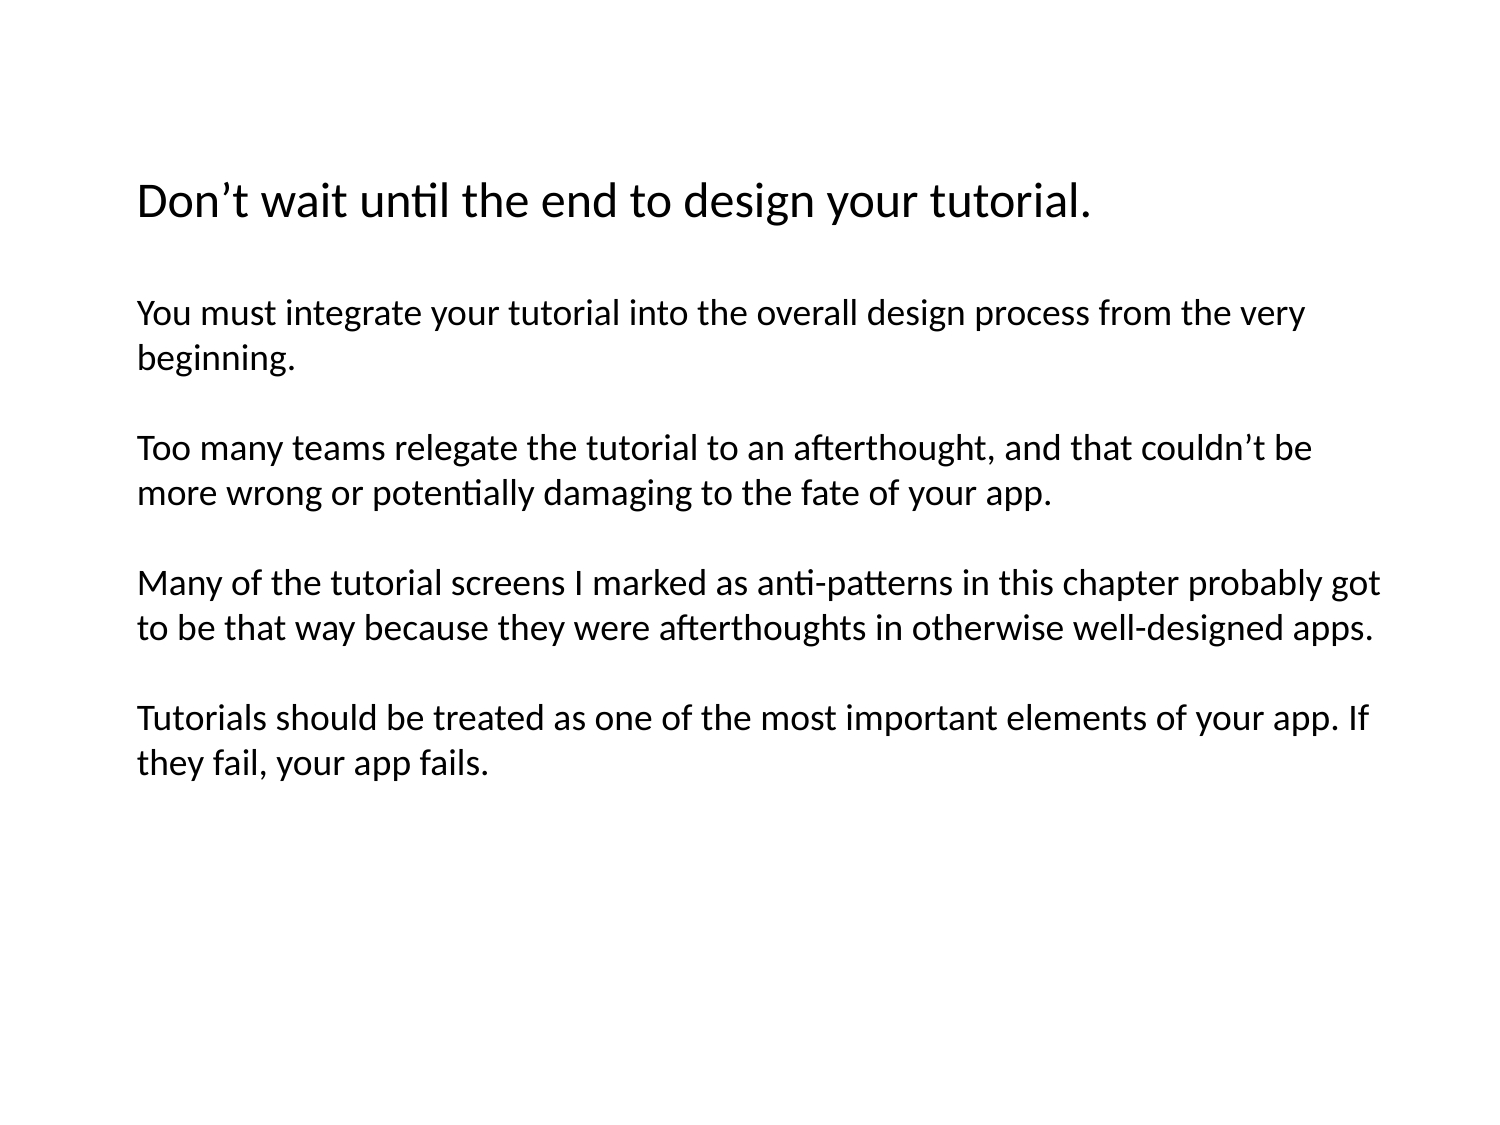

Don’t wait until the end to design your tutorial.

You must integrate your tutorial into the overall design process from the very beginning.

Too many teams relegate the tutorial to an afterthought, and that couldn’t be more wrong or potentially damaging to the fate of your app.

Many of the tutorial screens I marked as anti-patterns in this chapter probably got to be that way because they were afterthoughts in otherwise well-designed apps.

Tutorials should be treated as one of the most important elements of your app. If they fail, your app fails.